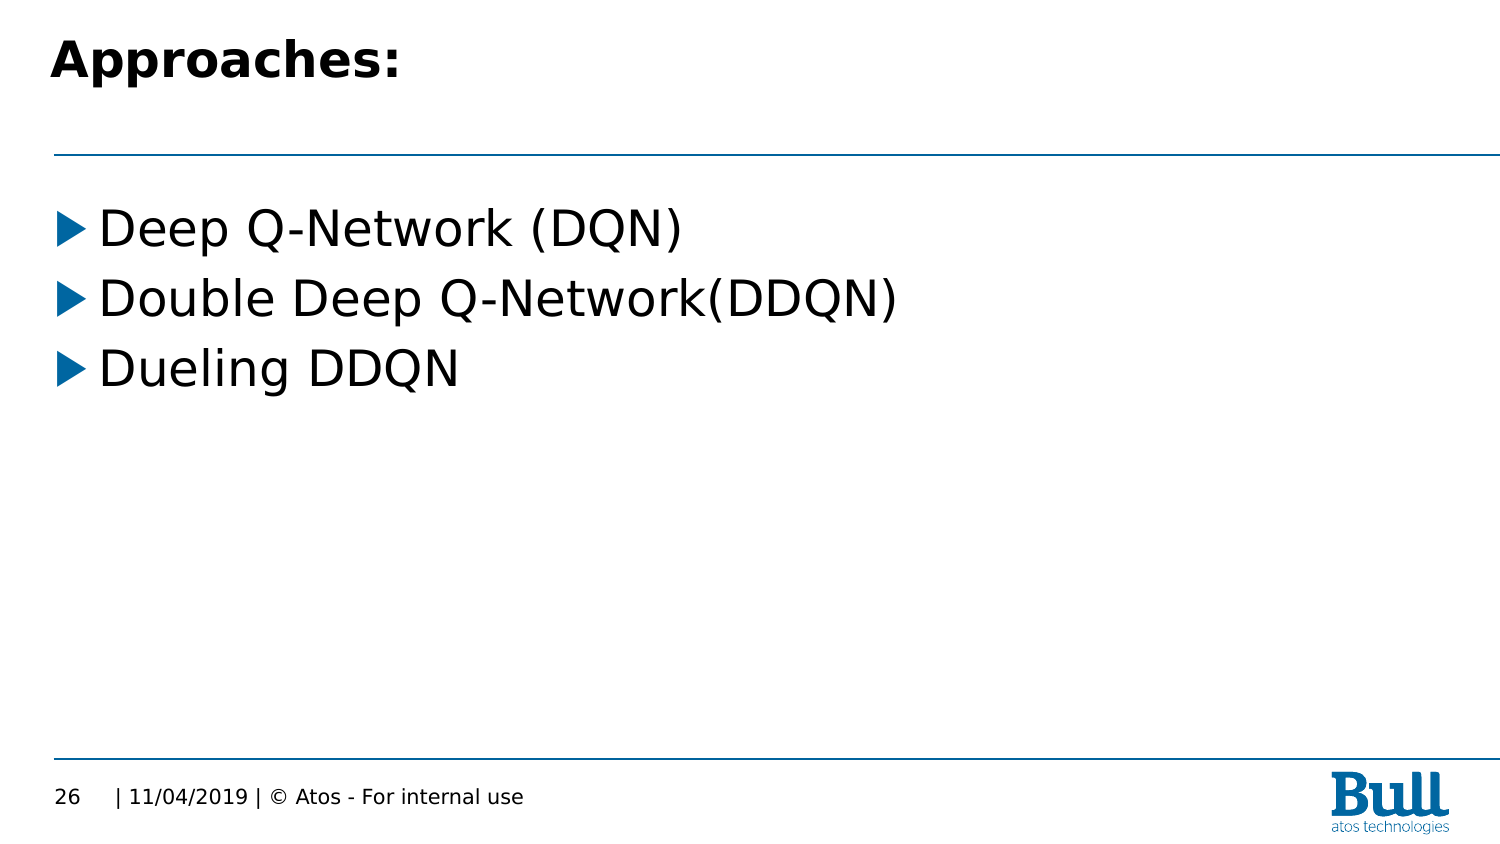

# Approaches:
Deep Q-Network (DQN)
Double Deep Q-Network(DDQN)
Dueling DDQN

26